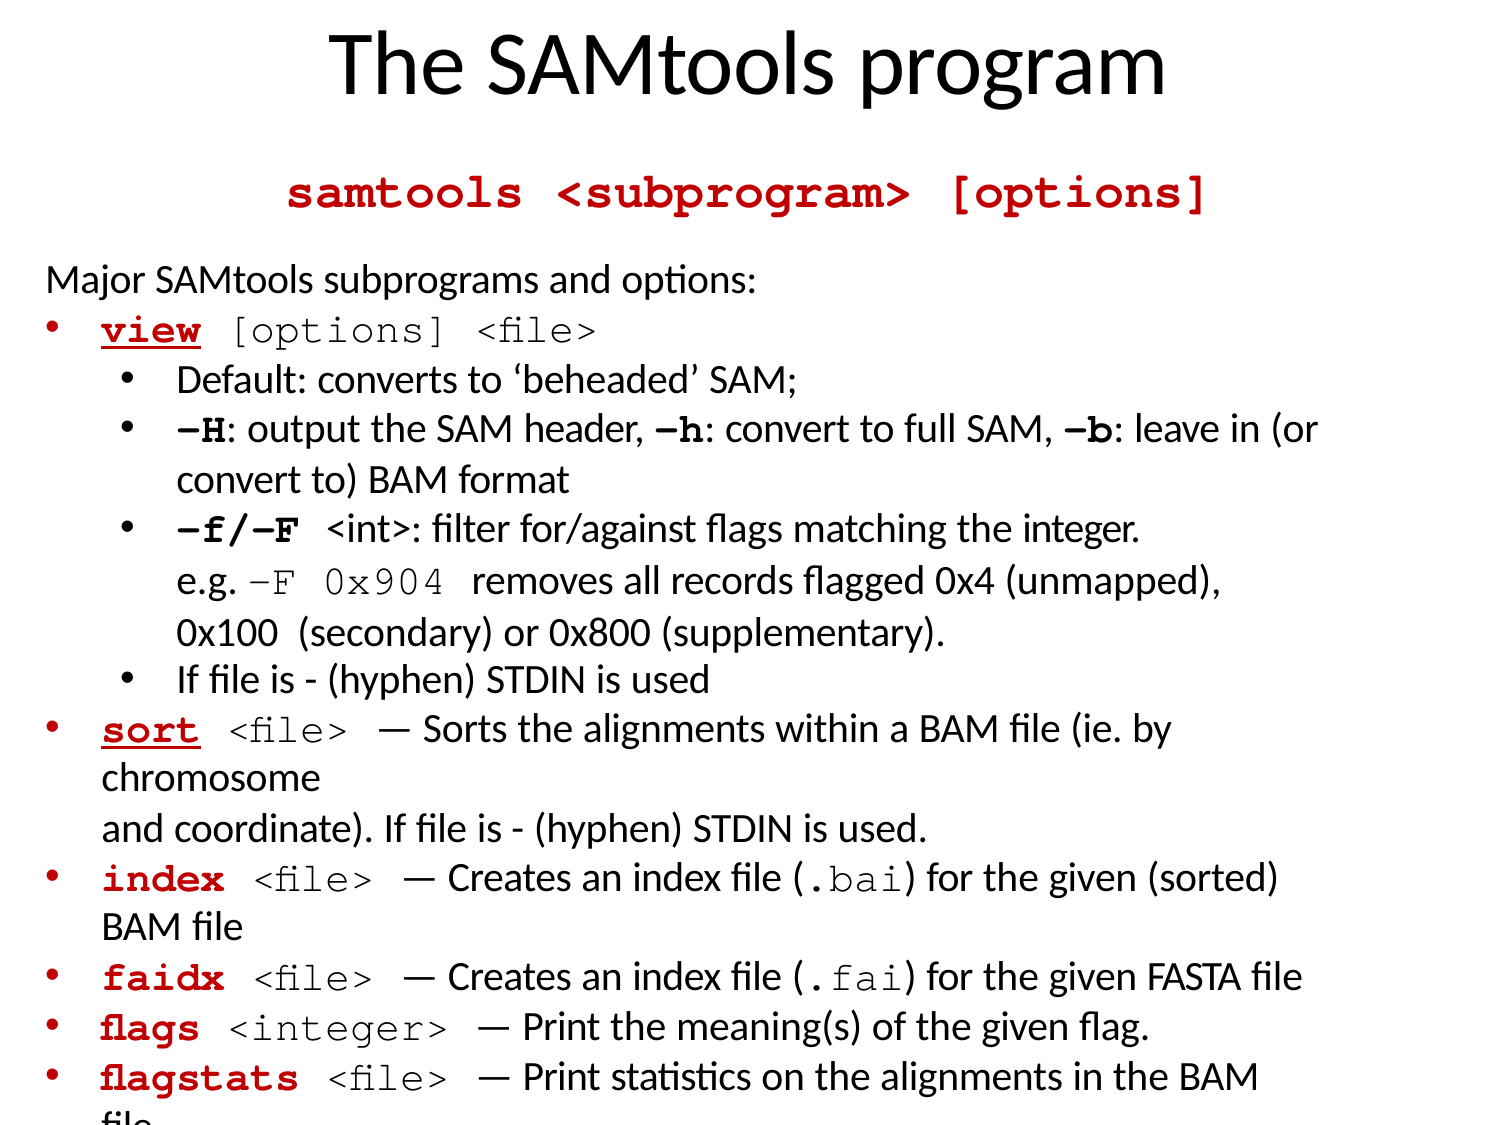

# The SAMtools program
samtools <subprogram>
Major SAMtools subprograms and options:
view [options] <file>
[options]
Default: converts to ‘beheaded’ SAM;
-H: output the SAM header, -h: convert to full SAM, -b: leave in (or
convert to) BAM format
-f/-F <int>: filter for/against flags matching the integer.
e.g. -F 0x904 removes all records flagged 0x4 (unmapped), 0x100  (secondary) or 0x800 (supplementary).
If file is - (hyphen) STDIN is used
sort <file> — Sorts the alignments within a BAM file (ie. by chromosome
and coordinate). If file is - (hyphen) STDIN is used.
index <file> — Creates an index file (.bai) for the given (sorted) BAM file
faidx <file> — Creates an index file (.fai) for the given FASTA file
flags <integer> — Print the meaning(s) of the given flag.
flagstats <file> — Print statistics on the alignments in the BAM file.